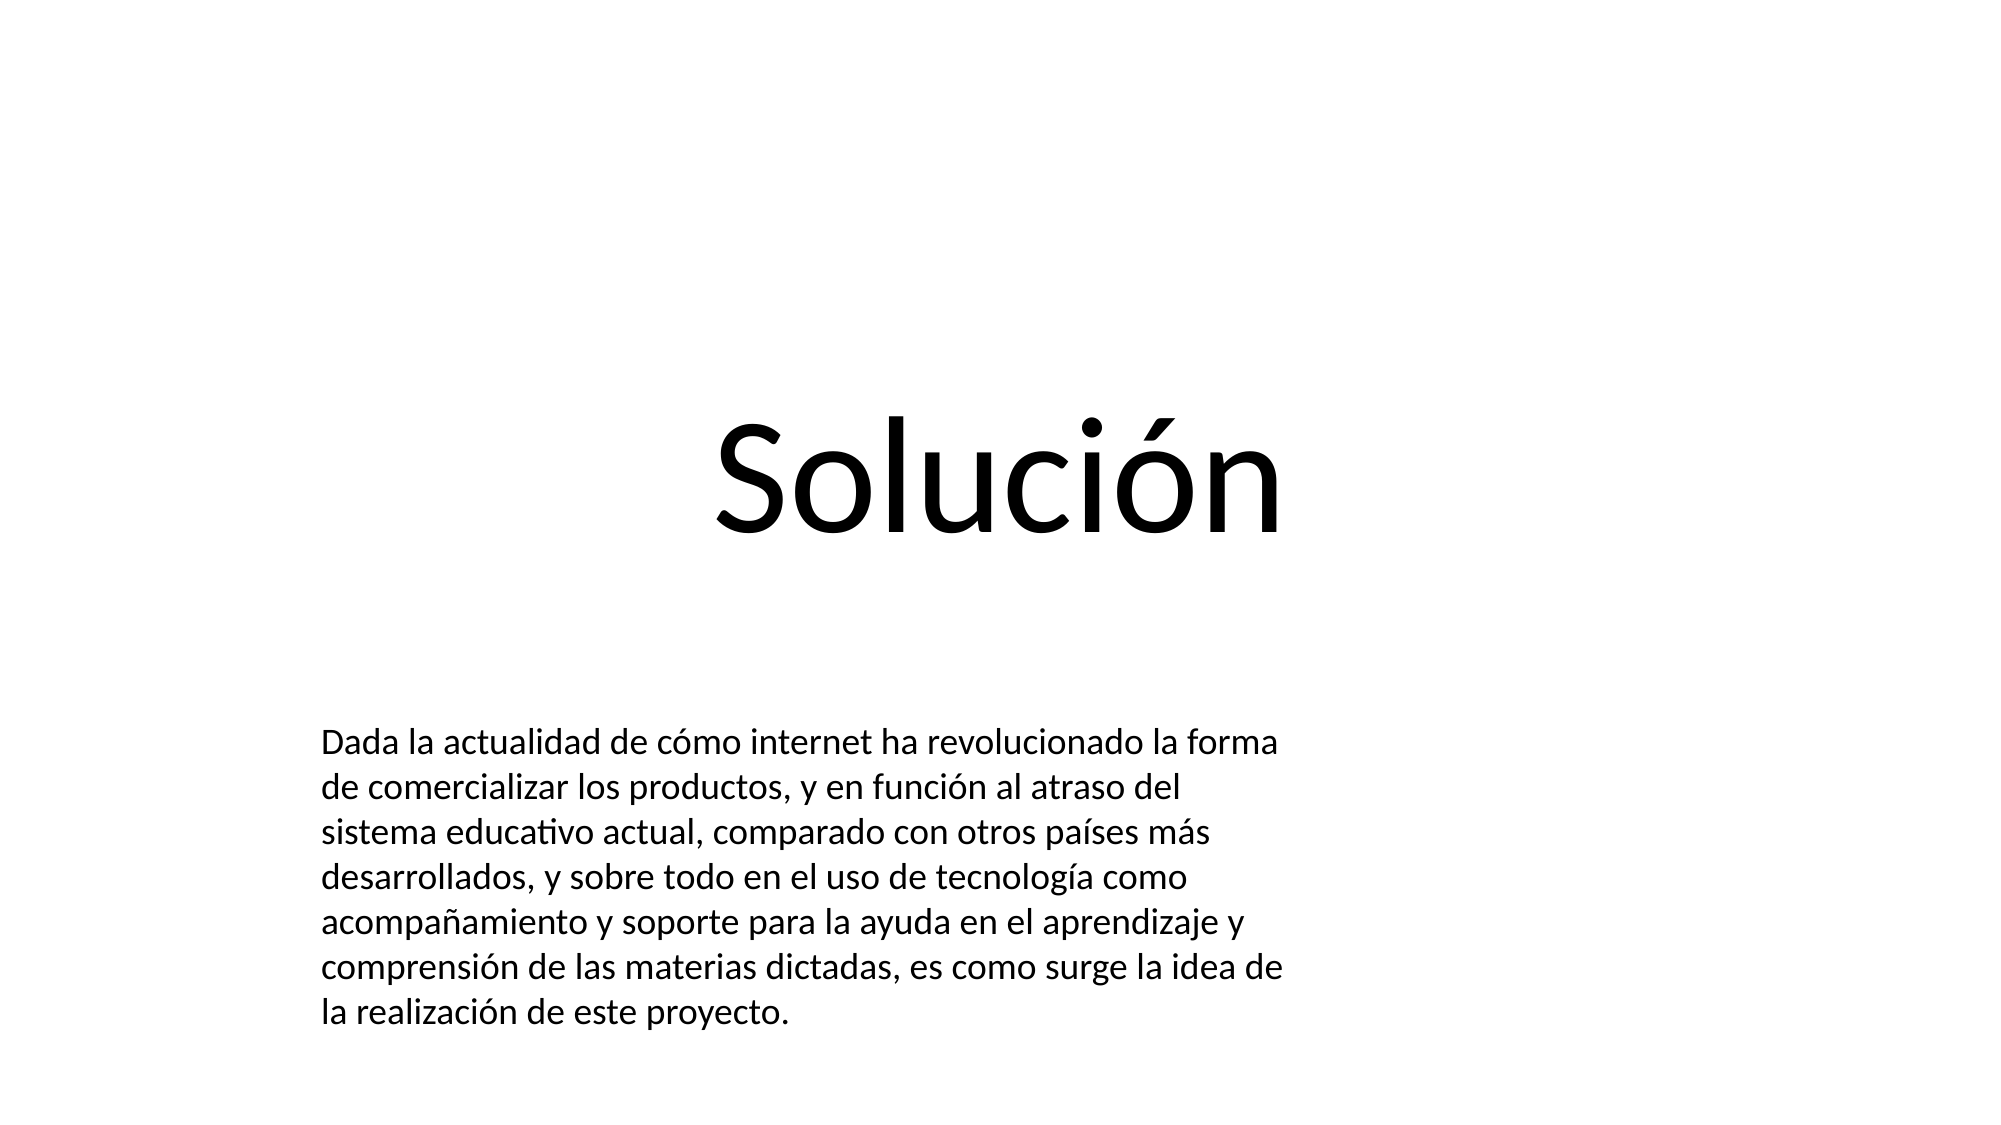

# Solución

Dada la actualidad de cómo internet ha revolucionado la forma de comercializar los productos, y en función al atraso del sistema educativo actual, comparado con otros países más desarrollados, y sobre todo en el uso de tecnología como acompañamiento y soporte para la ayuda en el aprendizaje y comprensión de las materias dictadas, es como surge la idea de la realización de este proyecto.